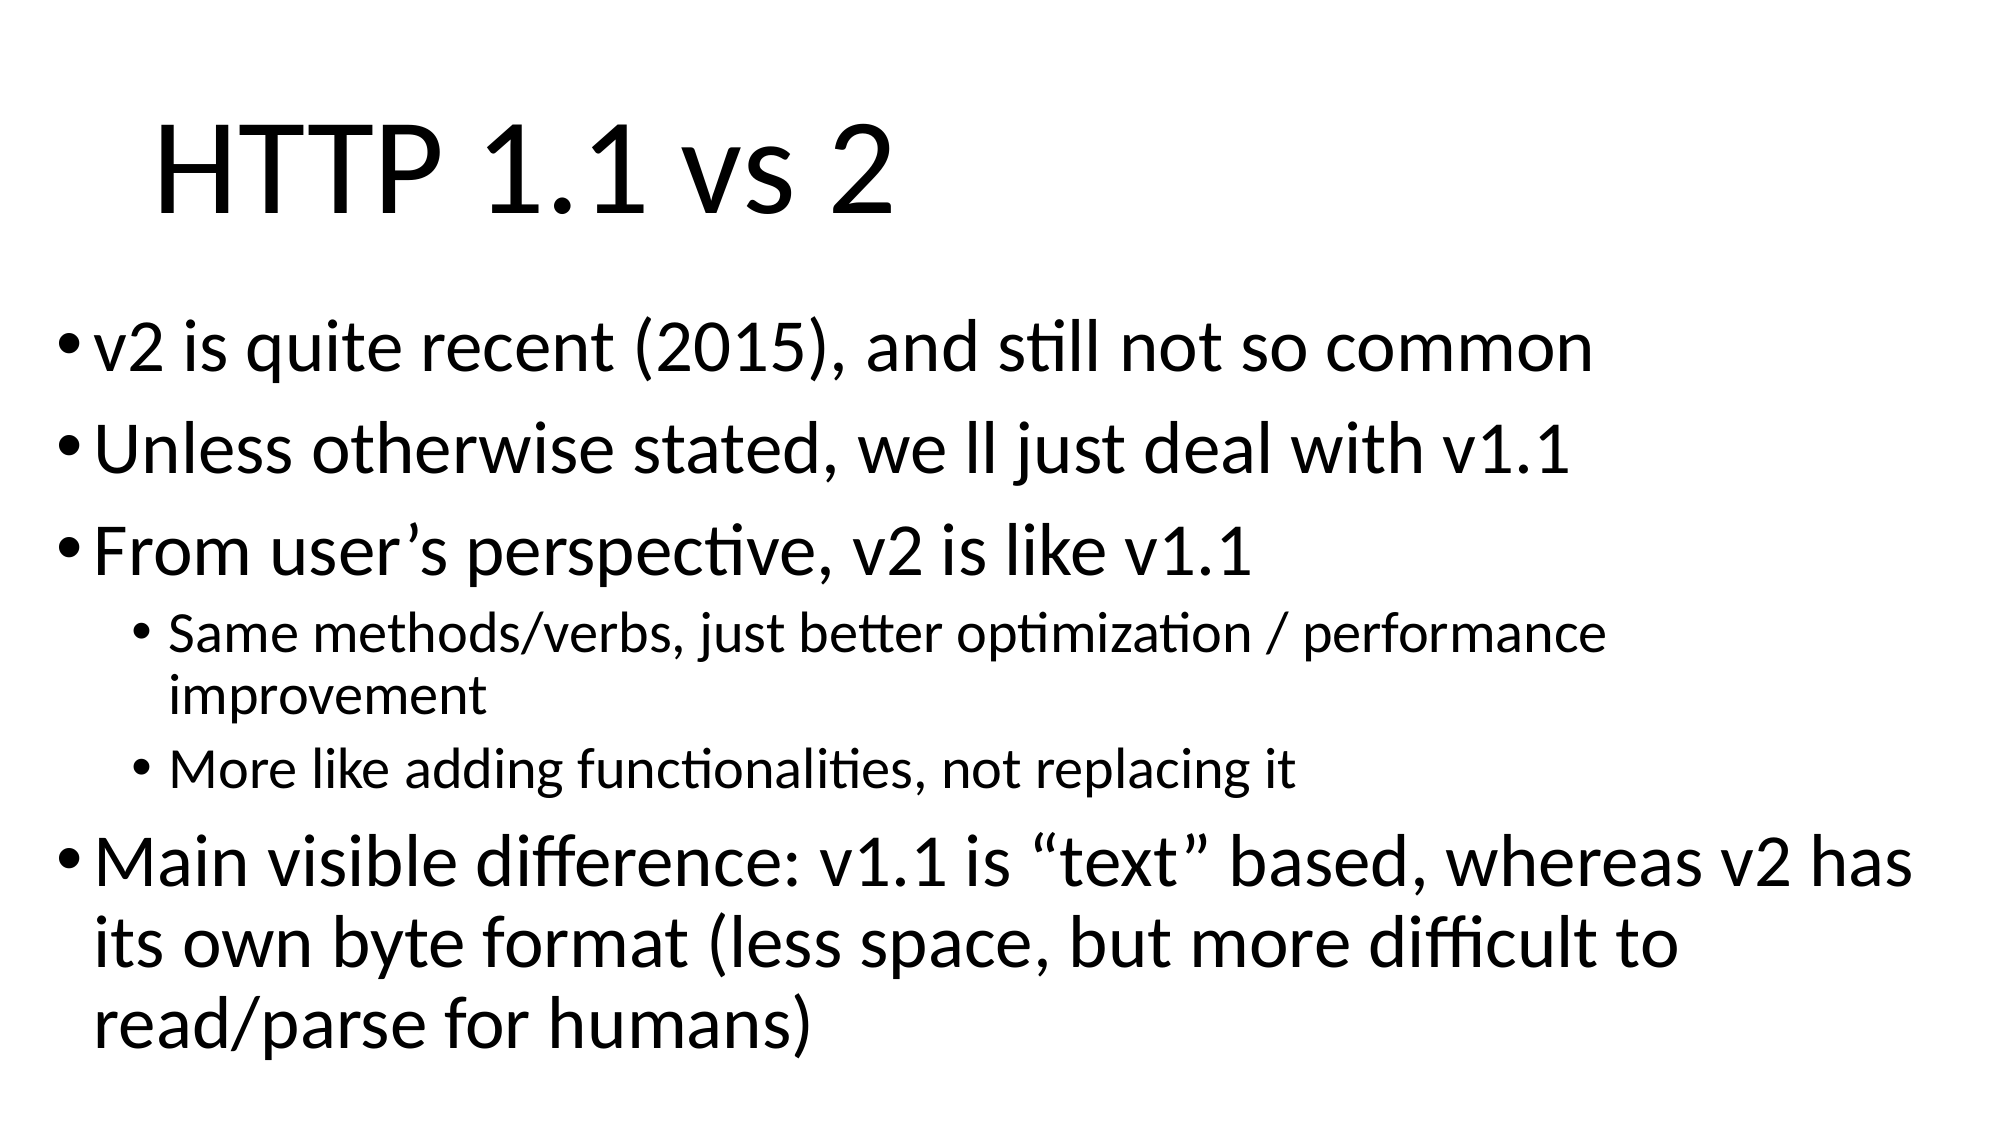

# HTTP 1.1 vs 2
v2 is quite recent (2015), and still not so common
Unless otherwise stated, we ll just deal with v1.1
From user’s perspective, v2 is like v1.1
Same methods/verbs, just better optimization / performance improvement
More like adding functionalities, not replacing it
Main visible difference: v1.1 is “text” based, whereas v2 has its own byte format (less space, but more difficult to read/parse for humans)